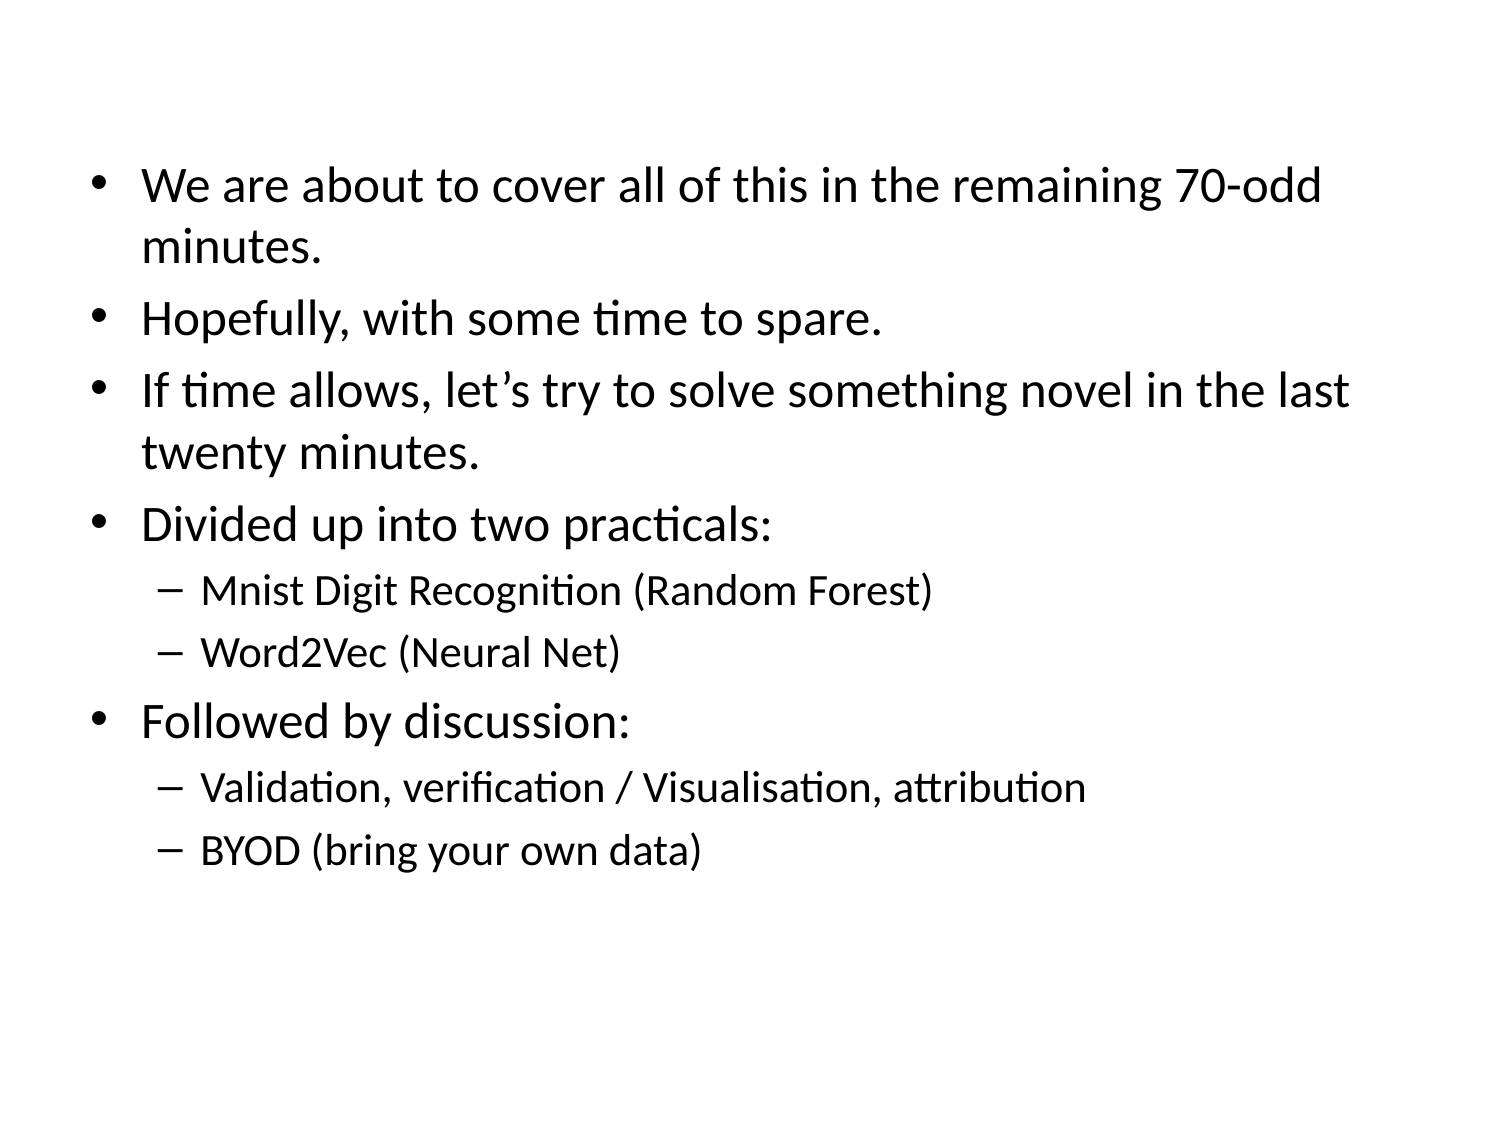

We are about to cover all of this in the remaining 70-odd minutes.
Hopefully, with some time to spare.
If time allows, let’s try to solve something novel in the last twenty minutes.
Divided up into two practicals:
Mnist Digit Recognition (Random Forest)
Word2Vec (Neural Net)
Followed by discussion:
Validation, verification / Visualisation, attribution
BYOD (bring your own data)